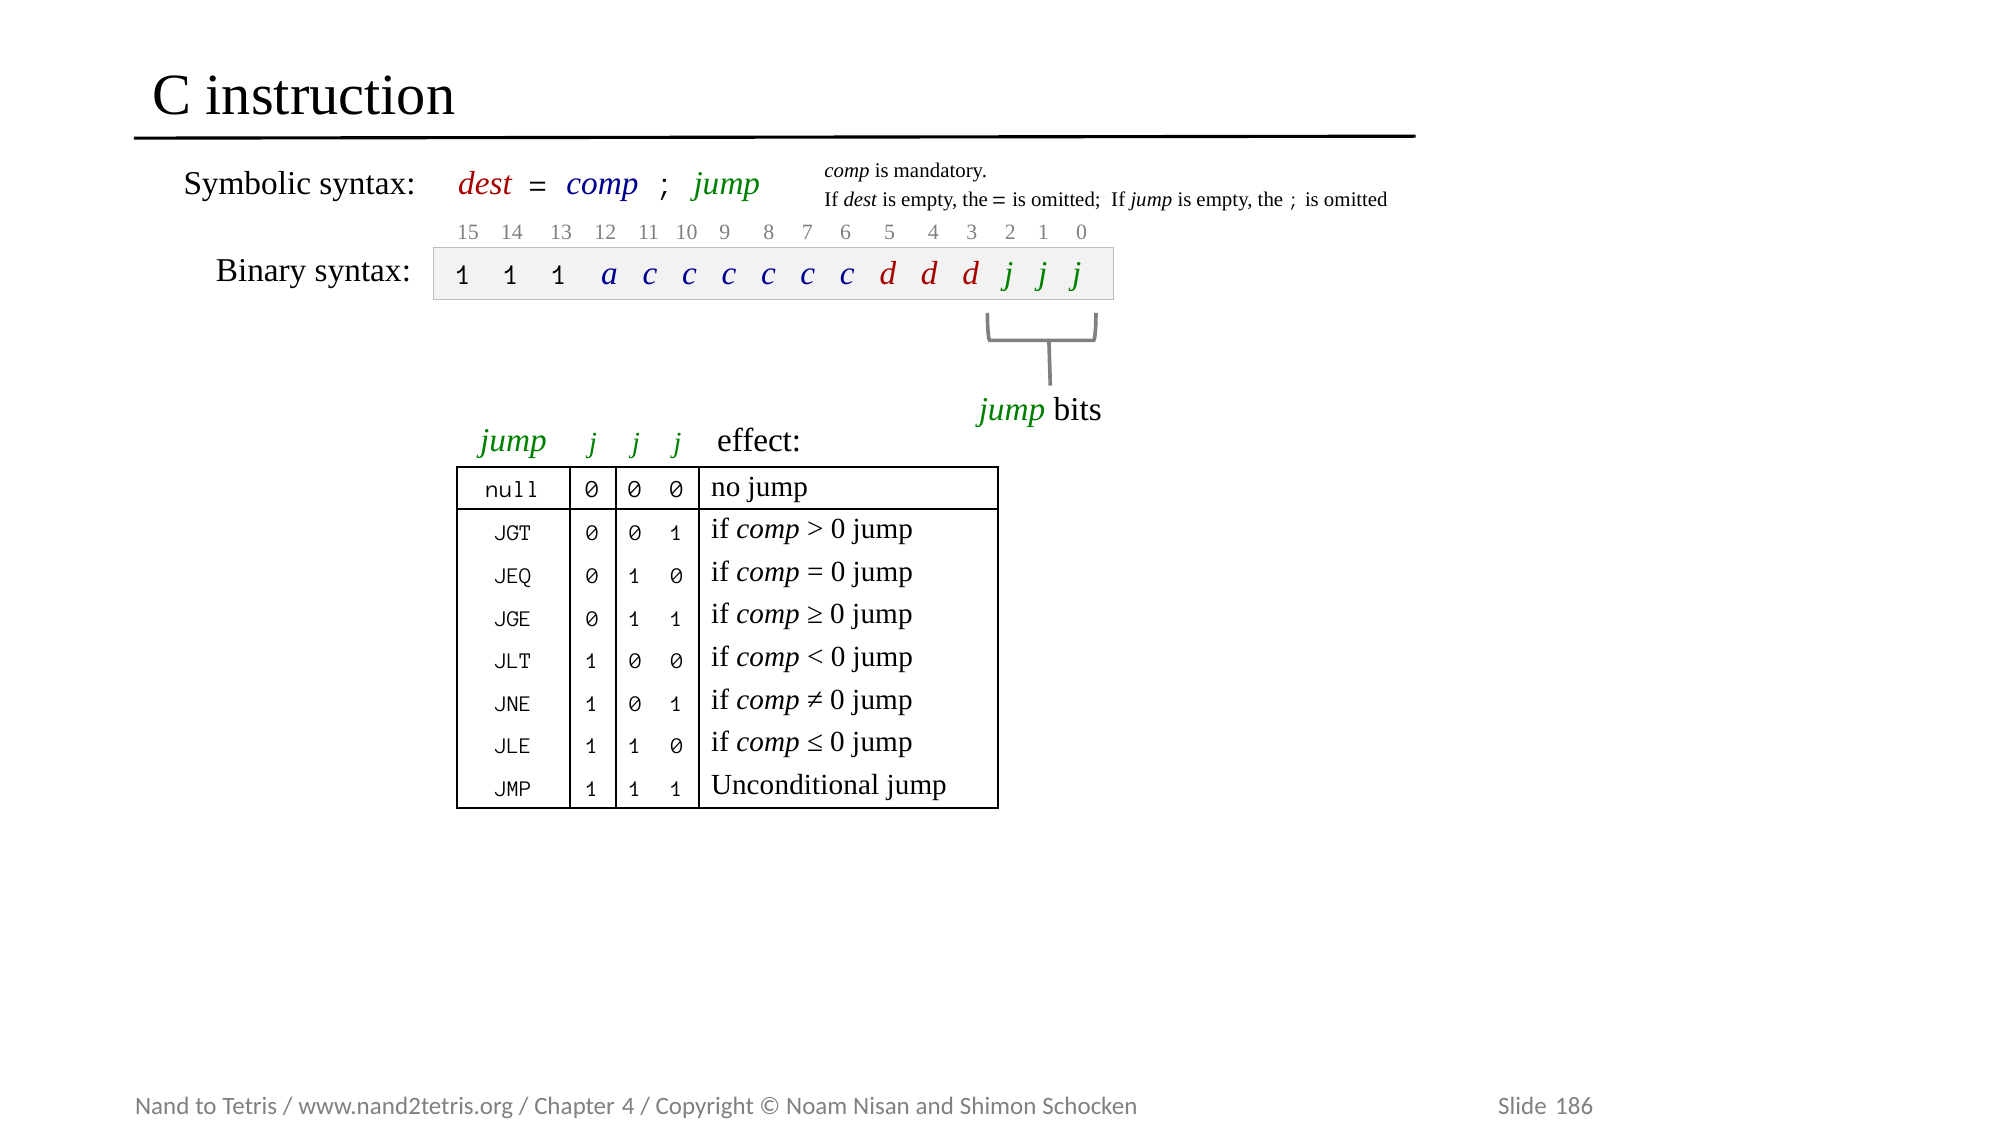

# C instruction
comp is mandatory.
If dest is empty, the = is omitted;  If jump is empty, the ; is omitted
Symbolic syntax:
dest = comp ; jump
15    14     13    12    11   10    9      8     7     6      5      4     3     2    1     0
Binary syntax:
1  1  1  a   c   c   c   c   c   c   d   d   d   j   j   j

jump bits
| jump | j | j | j | effect: |
| --- | --- | --- | --- | --- |
| null | 0 | 0 | 0 | no jump |
| JGT | 0 | 0 | 1 | if comp > 0 jump |
| JEQ | 0 | 1 | 0 | if comp = 0 jump |
| JGE | 0 | 1 | 1 | if comp ≥ 0 jump |
| JLT | 1 | 0 | 0 | if comp < 0 jump |
| JNE | 1 | 0 | 1 | if comp ≠ 0 jump |
| JLE | 1 | 1 | 0 | if comp ≤ 0 jump |
| JMP | 1 | 1 | 1 | Unconditional jump |